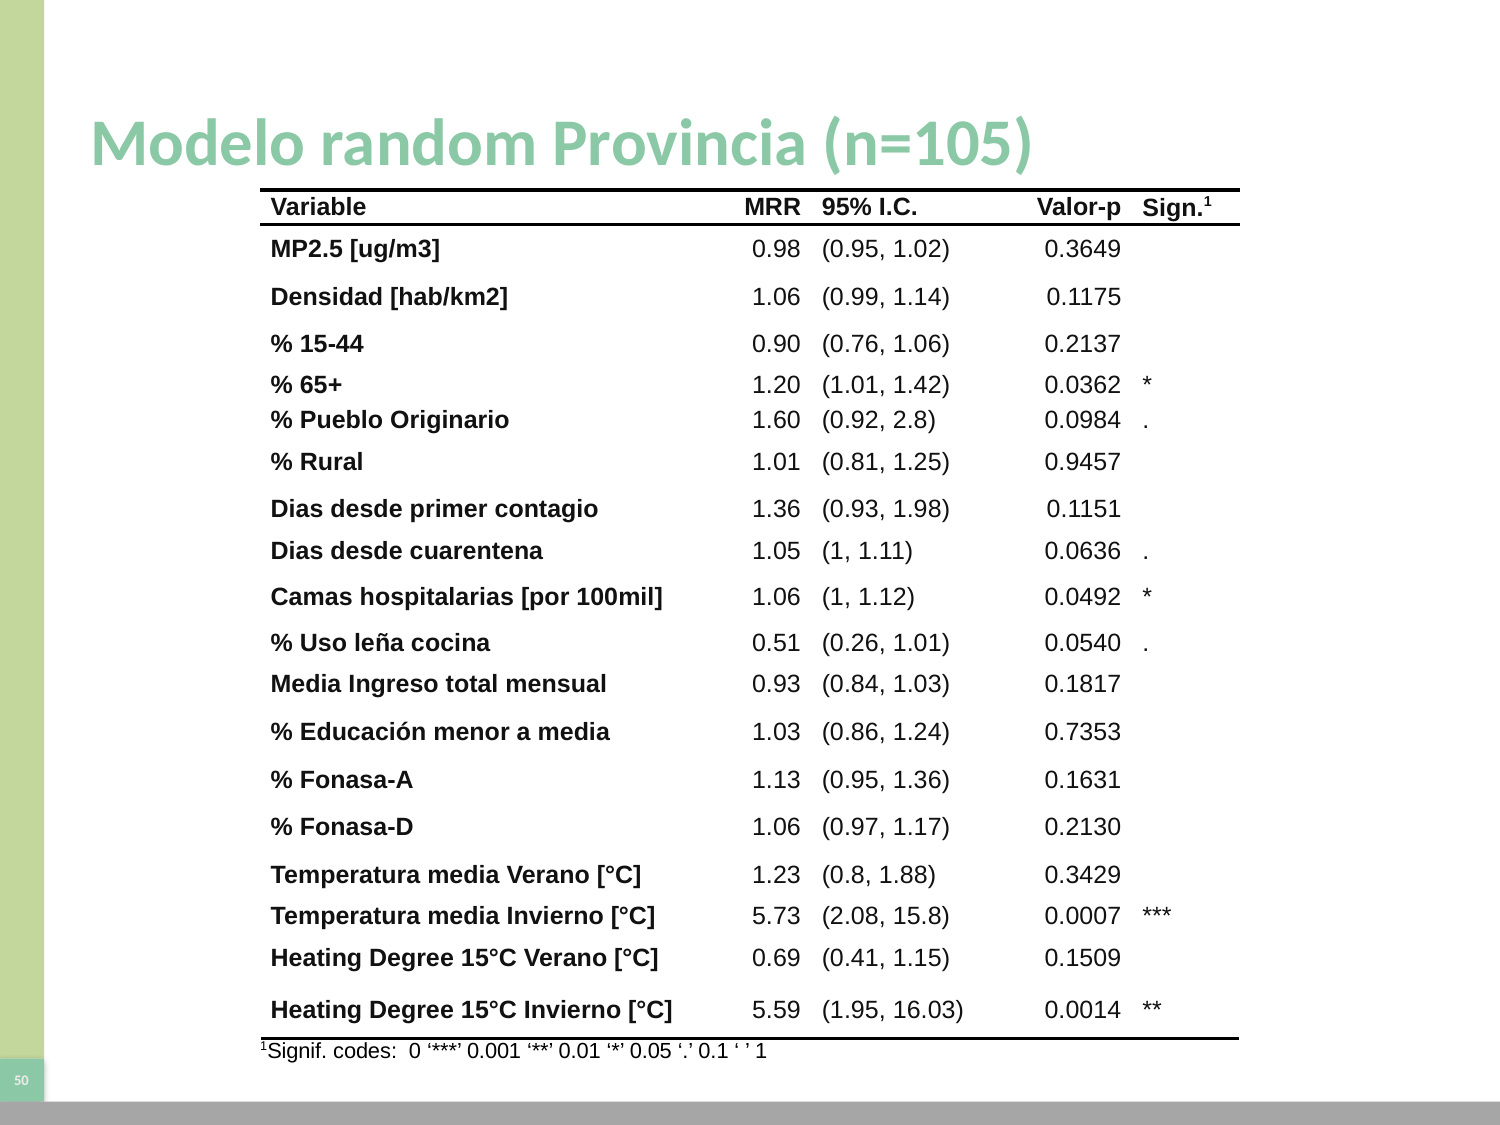

# Modelo random Provincia (n=105)
| Variable | MRR | 95% I.C. | Valor-p | Sign.1 |
| --- | --- | --- | --- | --- |
| MP2.5 [ug/m3] | 0.98 | (0.95, 1.02) | 0.3649 |  |
| Densidad [hab/km2] | 1.06 | (0.99, 1.14) | 0.1175 |  |
| % 15-44 | 0.90 | (0.76, 1.06) | 0.2137 |  |
| % 65+ | 1.20 | (1.01, 1.42) | 0.0362 | \* |
| % Pueblo Originario | 1.60 | (0.92, 2.8) | 0.0984 | . |
| % Rural | 1.01 | (0.81, 1.25) | 0.9457 |  |
| Dias desde primer contagio | 1.36 | (0.93, 1.98) | 0.1151 |  |
| Dias desde cuarentena | 1.05 | (1, 1.11) | 0.0636 | . |
| Camas hospitalarias [por 100mil] | 1.06 | (1, 1.12) | 0.0492 | \* |
| % Uso leña cocina | 0.51 | (0.26, 1.01) | 0.0540 | . |
| Media Ingreso total mensual | 0.93 | (0.84, 1.03) | 0.1817 |  |
| % Educación menor a media | 1.03 | (0.86, 1.24) | 0.7353 |  |
| % Fonasa-A | 1.13 | (0.95, 1.36) | 0.1631 |  |
| % Fonasa-D | 1.06 | (0.97, 1.17) | 0.2130 |  |
| Temperatura media Verano [°C] | 1.23 | (0.8, 1.88) | 0.3429 |  |
| Temperatura media Invierno [°C] | 5.73 | (2.08, 15.8) | 0.0007 | \*\*\* |
| Heating Degree 15°C Verano [°C] | 0.69 | (0.41, 1.15) | 0.1509 |  |
| Heating Degree 15°C Invierno [°C] | 5.59 | (1.95, 16.03) | 0.0014 | \*\* |
| 1Signif. codes: 0 ‘\*\*\*’ 0.001 ‘\*\*’ 0.01 ‘\*’ 0.05 ‘.’ 0.1 ‘ ’ 1 |  |  |  |  |